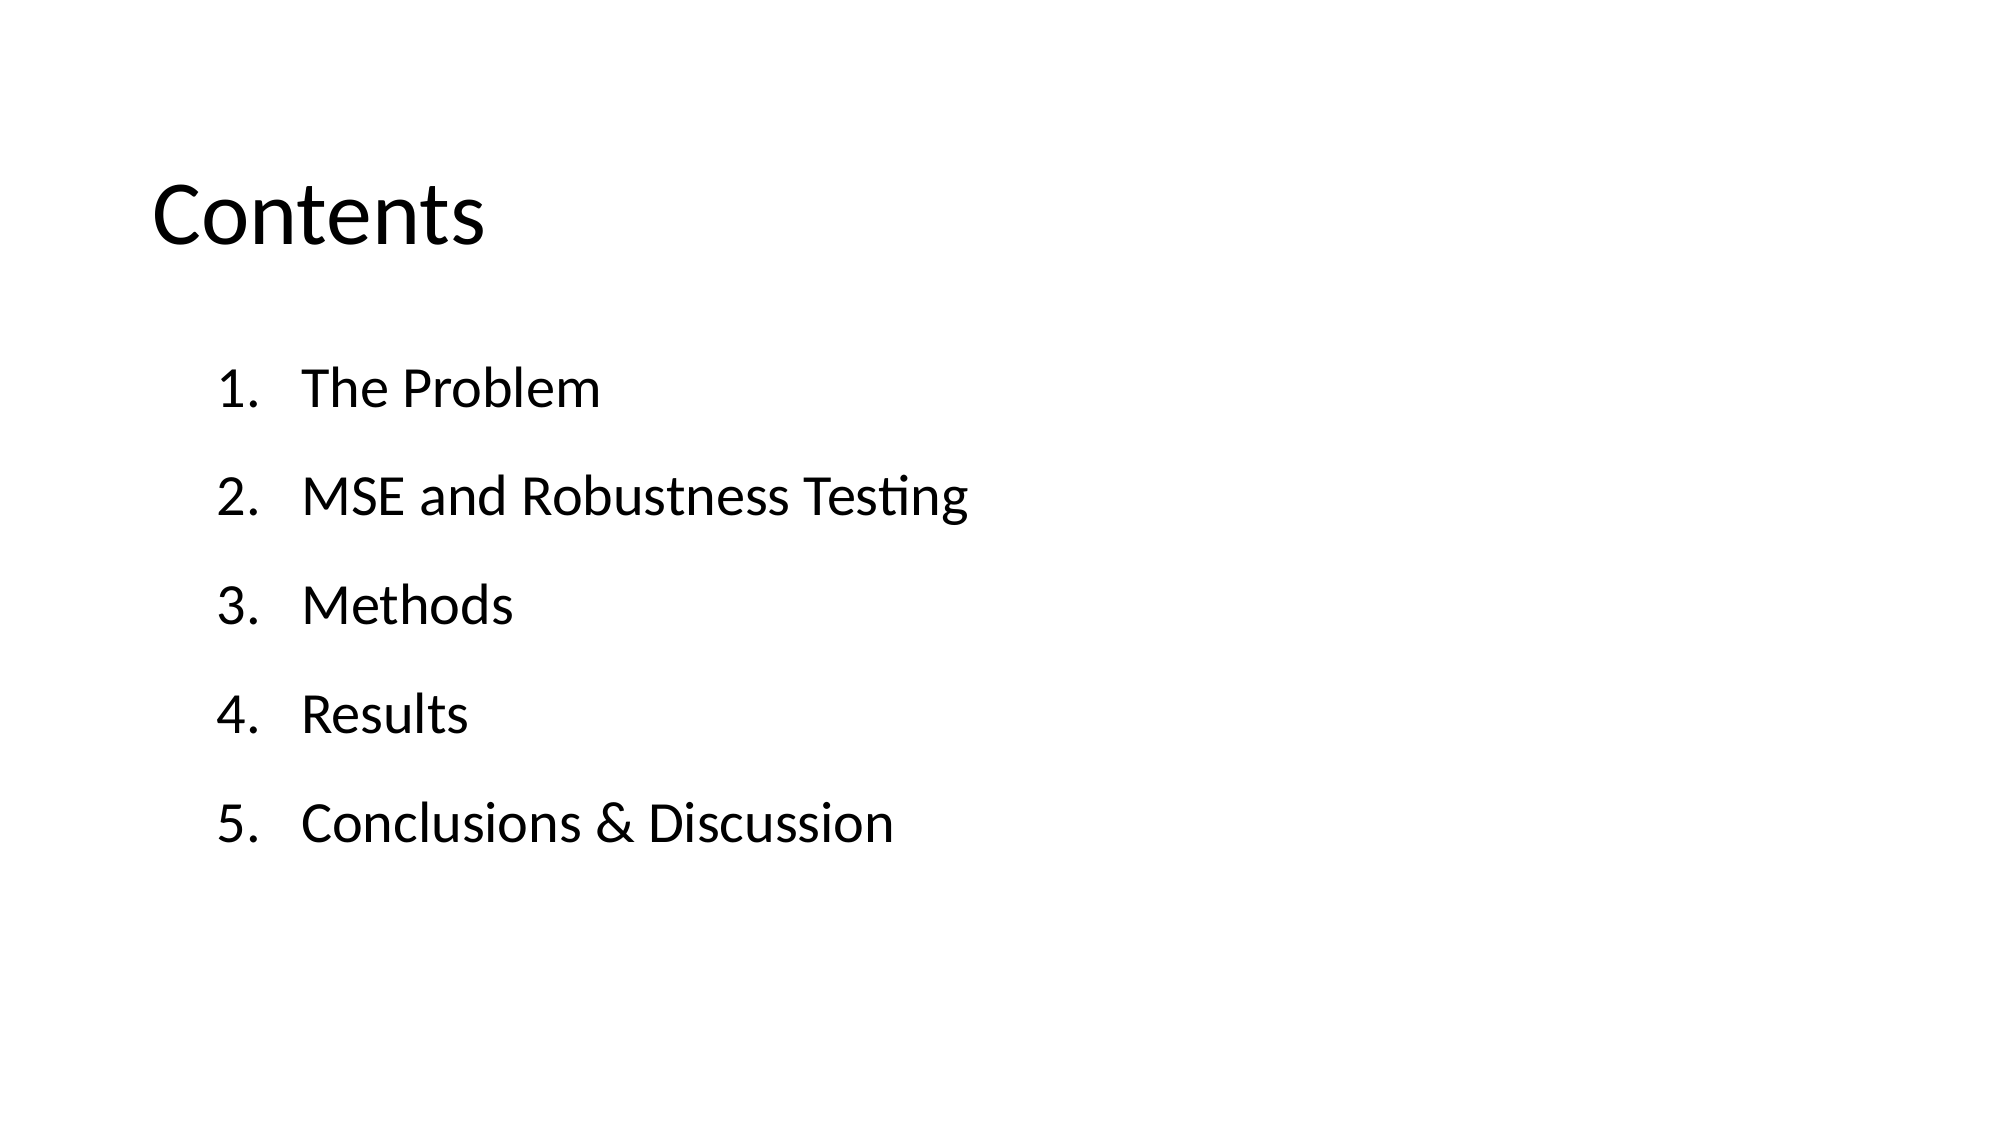

# Contents
The Problem
MSE and Robustness Testing
Methods
Results
Conclusions & Discussion